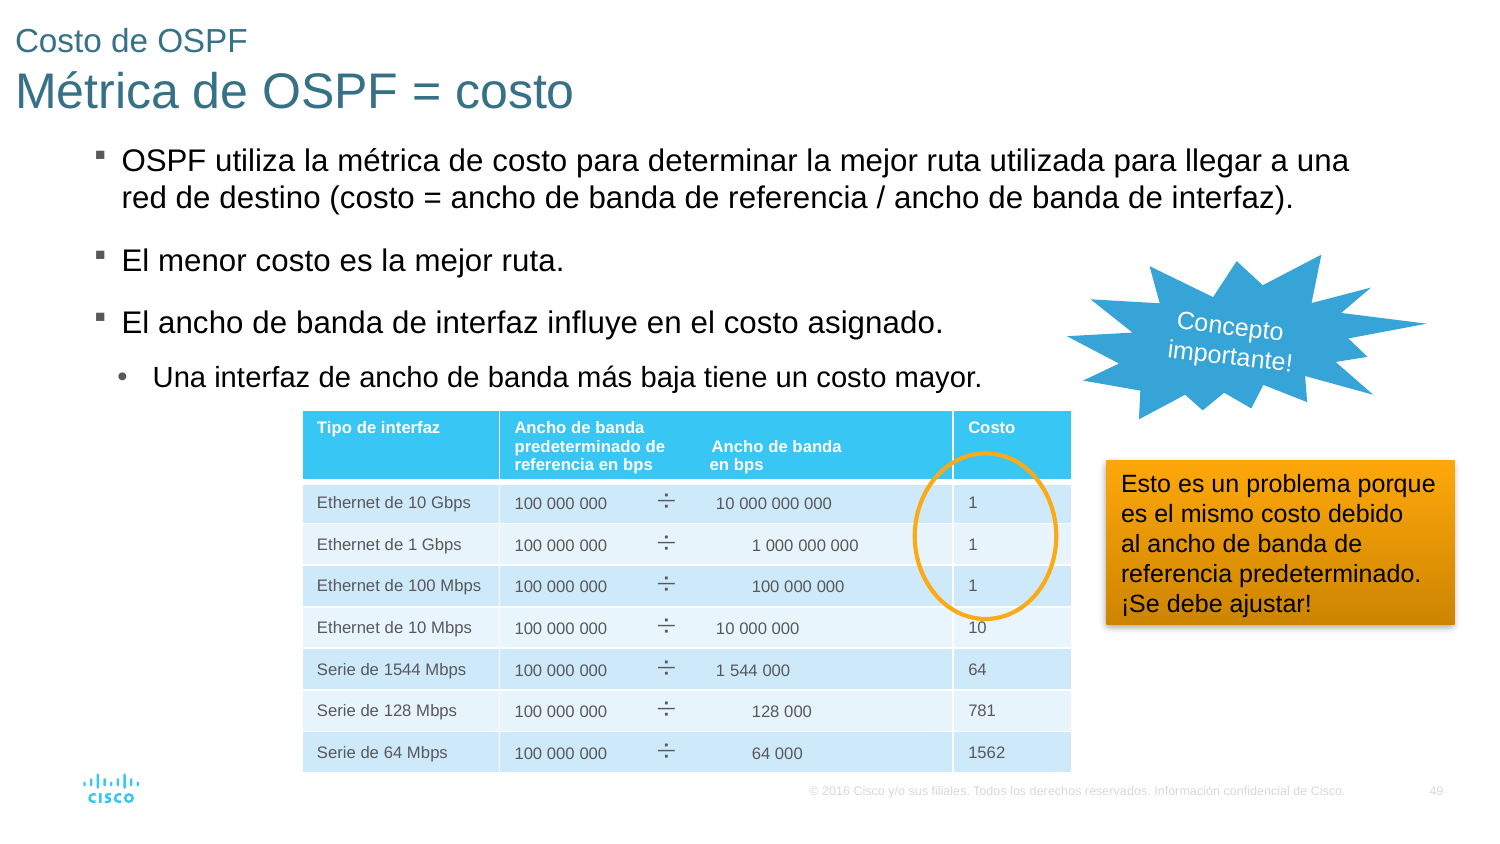

# Costo de OSPF Métrica de OSPF = costo
OSPF utiliza la métrica de costo para determinar la mejor ruta utilizada para llegar a una red de destino (costo = ancho de banda de referencia / ancho de banda de interfaz).
El menor costo es la mejor ruta.
El ancho de banda de interfaz influye en el costo asignado.
Una interfaz de ancho de banda más baja tiene un costo mayor.
Concepto
importante!
| Tipo de interfaz | Ancho de banda predeterminado de Ancho de banda referencia en bps en bps | Costo |
| --- | --- | --- |
| Ethernet de 10 Gbps | 100 000 000 ÷ 10 000 000 000 | 1 |
| Ethernet de 1 Gbps | 100 000 000 ÷ 1 000 000 000 | 1 |
| Ethernet de 100 Mbps | 100 000 000 ÷ 100 000 000 | 1 |
| Ethernet de 10 Mbps | 100 000 000 ÷ 10 000 000 | 10 |
| Serie de 1544 Mbps | 100 000 000 ÷ 1 544 000 | 64 |
| Serie de 128 Mbps | 100 000 000 ÷ 128 000 | 781 |
| Serie de 64 Mbps | 100 000 000 ÷ 64 000 | 1562 |

Esto es un problema porque es el mismo costo debido
al ancho de banda de referencia predeterminado. ¡Se debe ajustar!